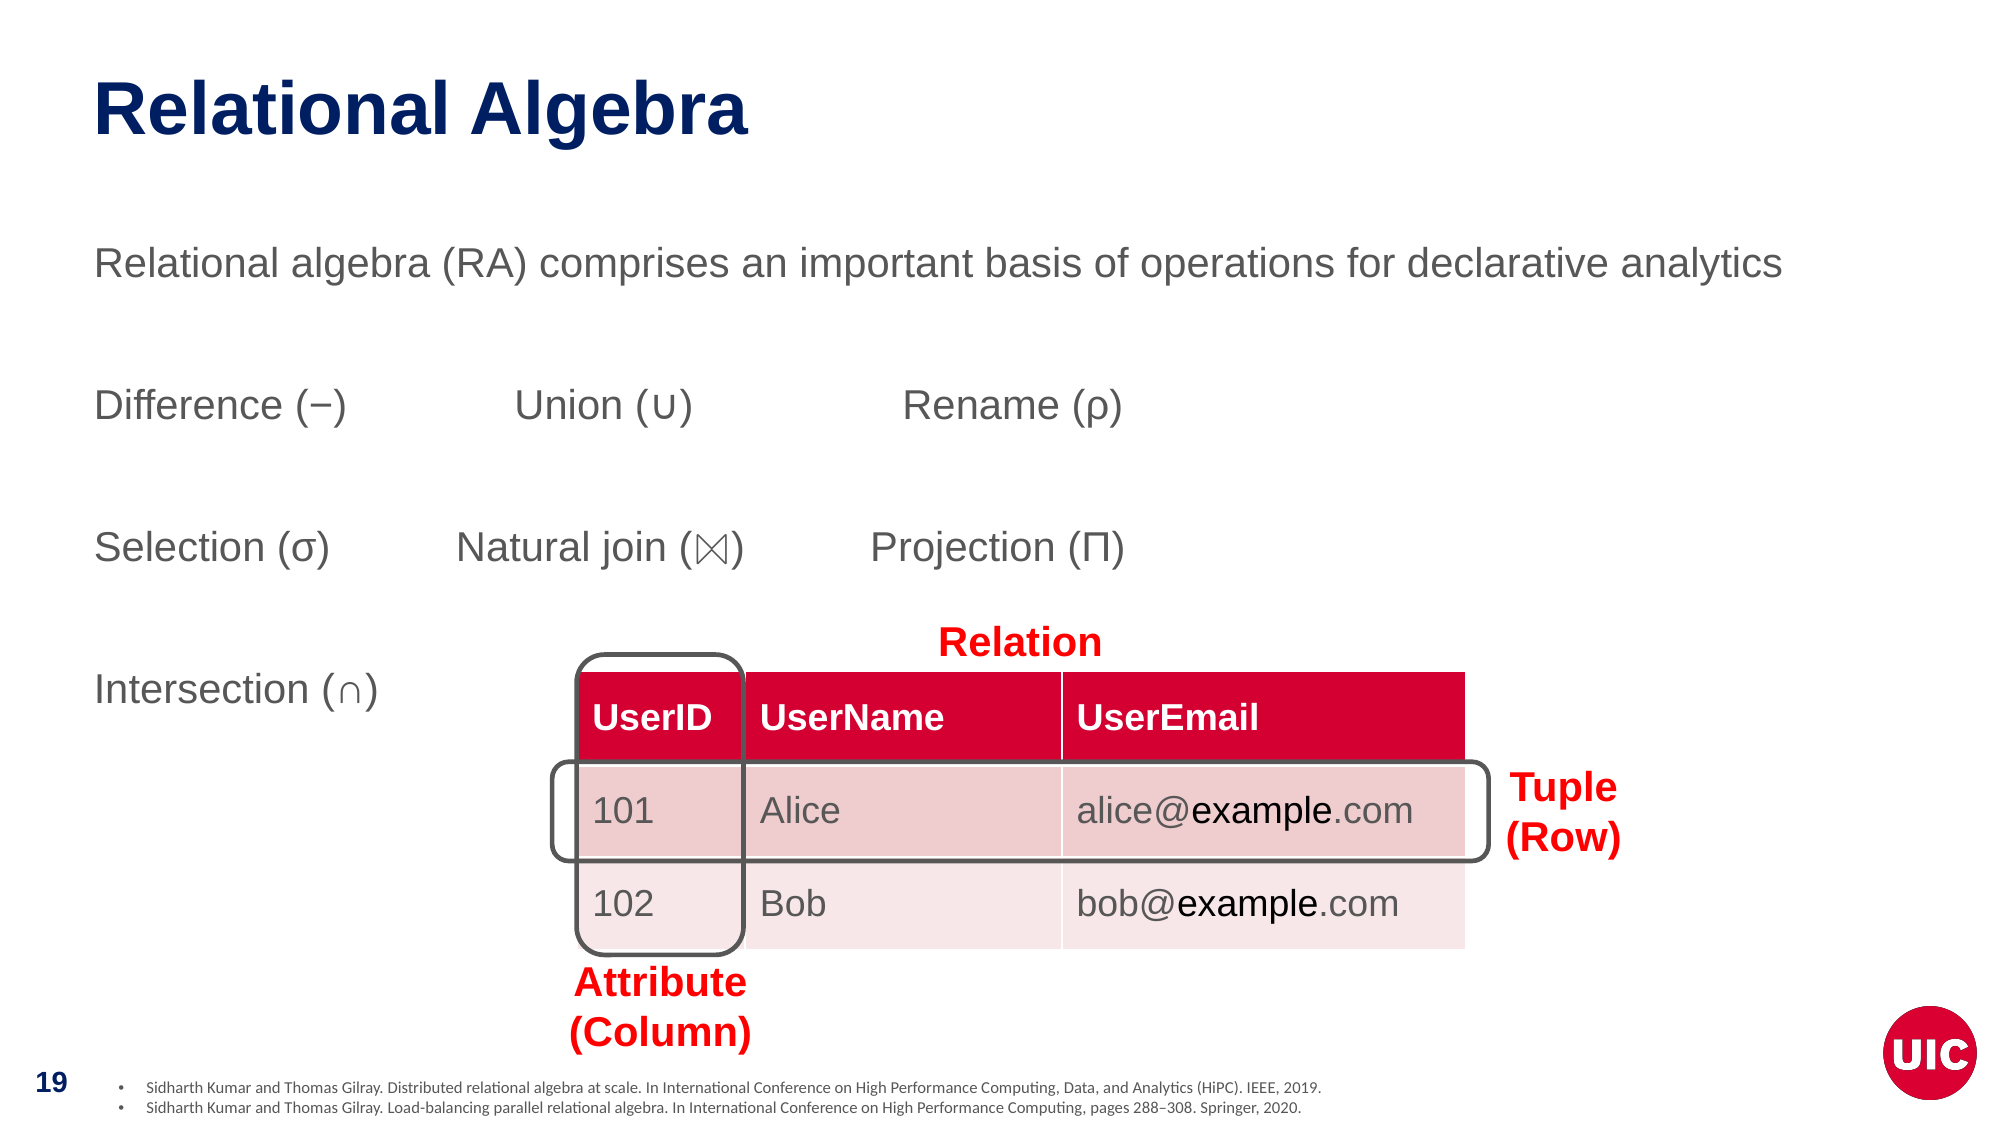

# Relational Algebra
Relational algebra (RA) comprises an important basis of operations for declarative analytics

Difference (−)    Union (∪)     Rename (ρ)

Selection (σ)   Natural join (⨝)   Projection (Π)

Intersection (∩)
Relation

| UserID | UserName | UserEmail |
| --- | --- | --- |
| 101 | Alice | alice@example.com |
| 102 | Bob | bob@example.com |
Tuple
(Row)

Attribute
(Column)
Sidharth Kumar and Thomas Gilray. Distributed relational algebra at scale. In International Conference on High Performance Computing, Data, and Analytics (HiPC). IEEE, 2019.
Sidharth Kumar and Thomas Gilray. Load-balancing parallel relational algebra. In International Conference on High Performance Computing, pages 288–308. Springer, 2020.